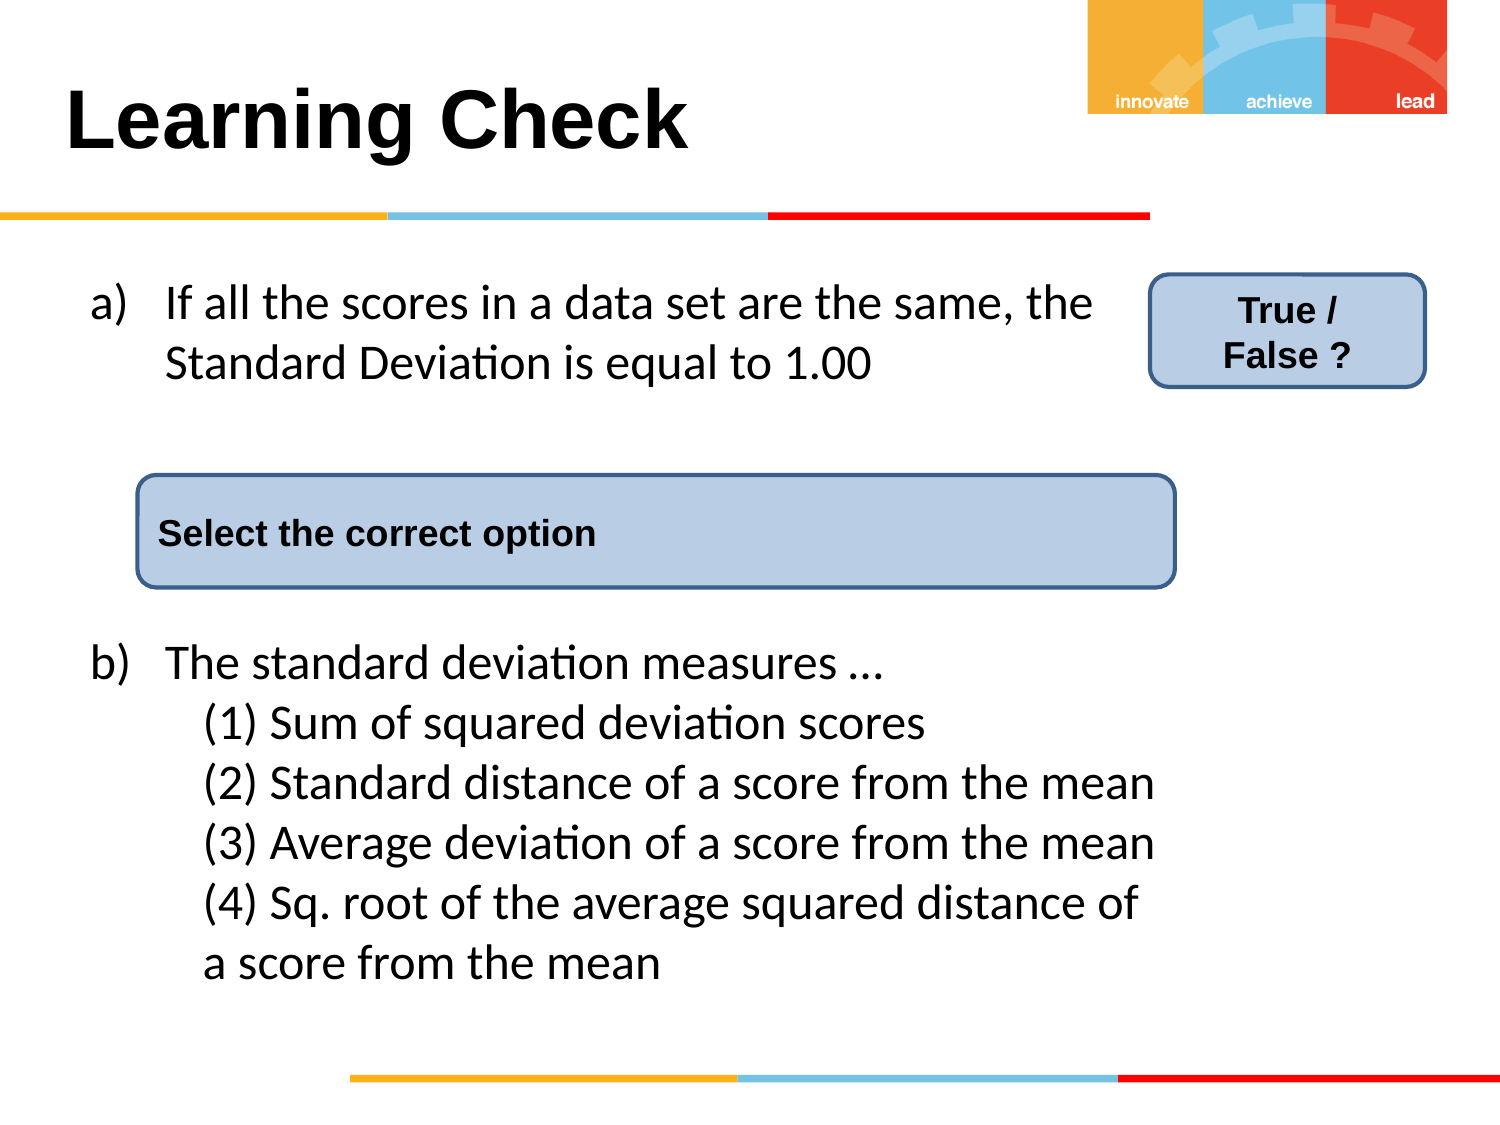

# Learning Check
If all the scores in a data set are the same, the Standard Deviation is equal to 1.00

The standard deviation measures …
(1) Sum of squared deviation scores
(2) Standard distance of a score from the mean
(3) Average deviation of a score from the mean
(4) Sq. root of the average squared distance of a score from the mean
True / False ?
Select the correct option